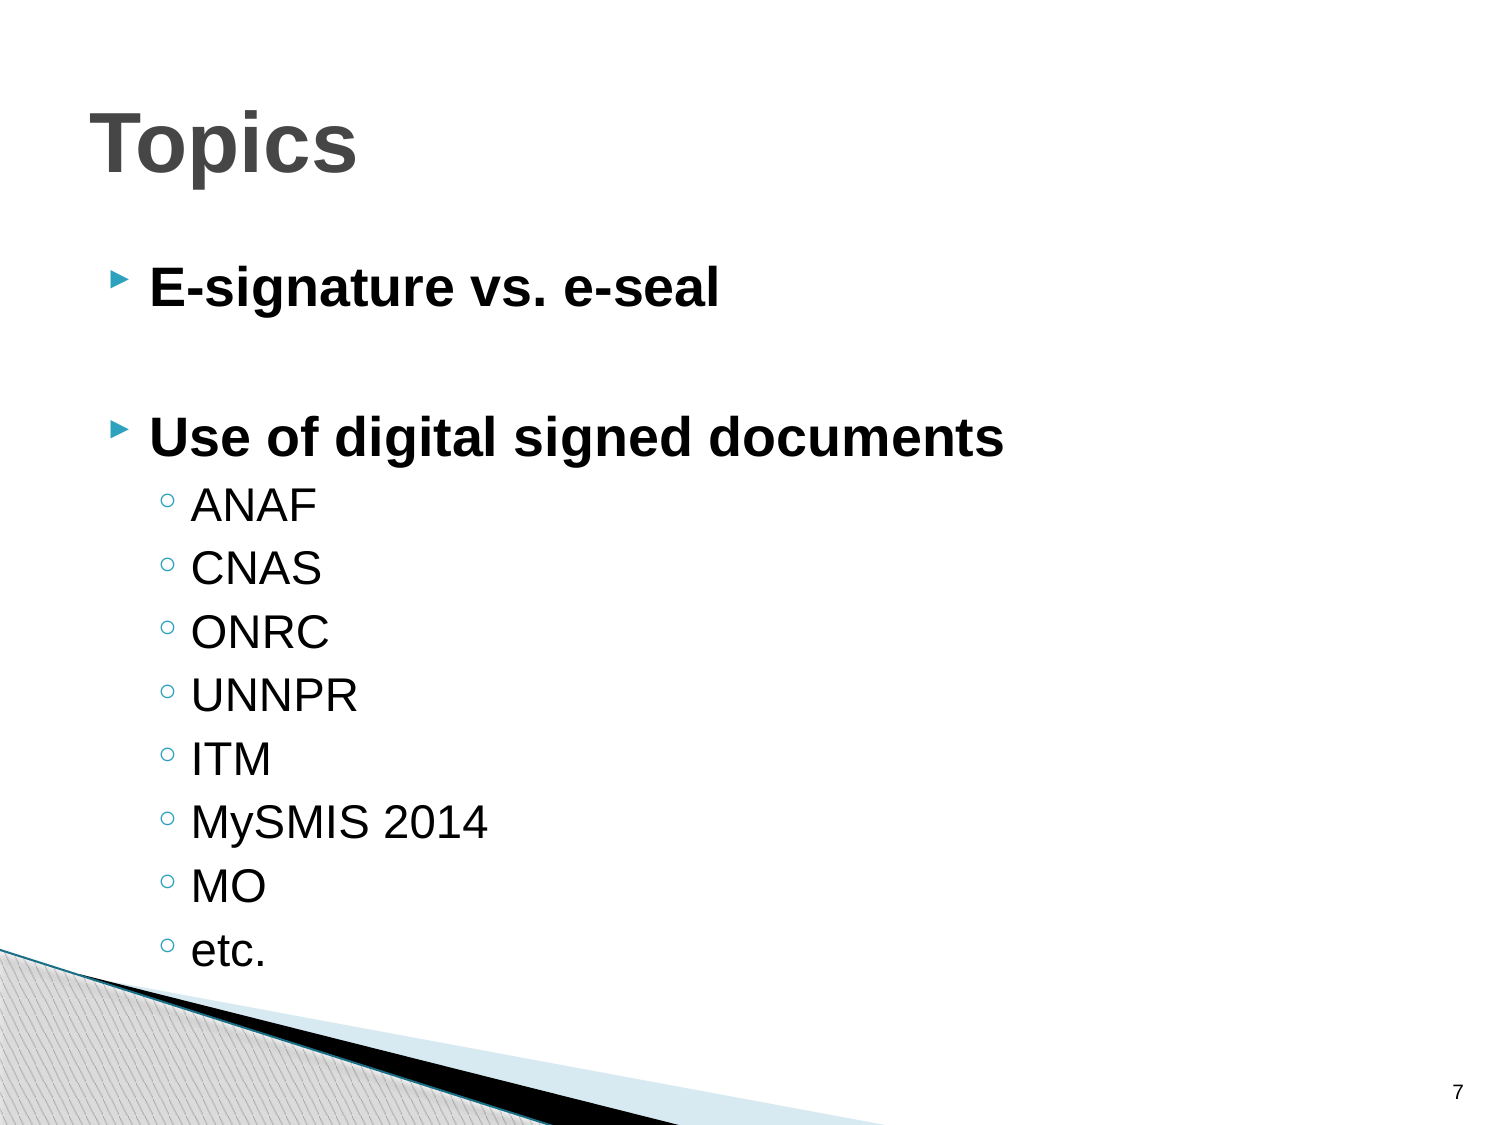

# Topics
E-signature vs. e-seal

Use of digital signed documents
ANAF
CNAS
ONRC
UNNPR
ITM
MySMIS 2014
MO
etc.
7